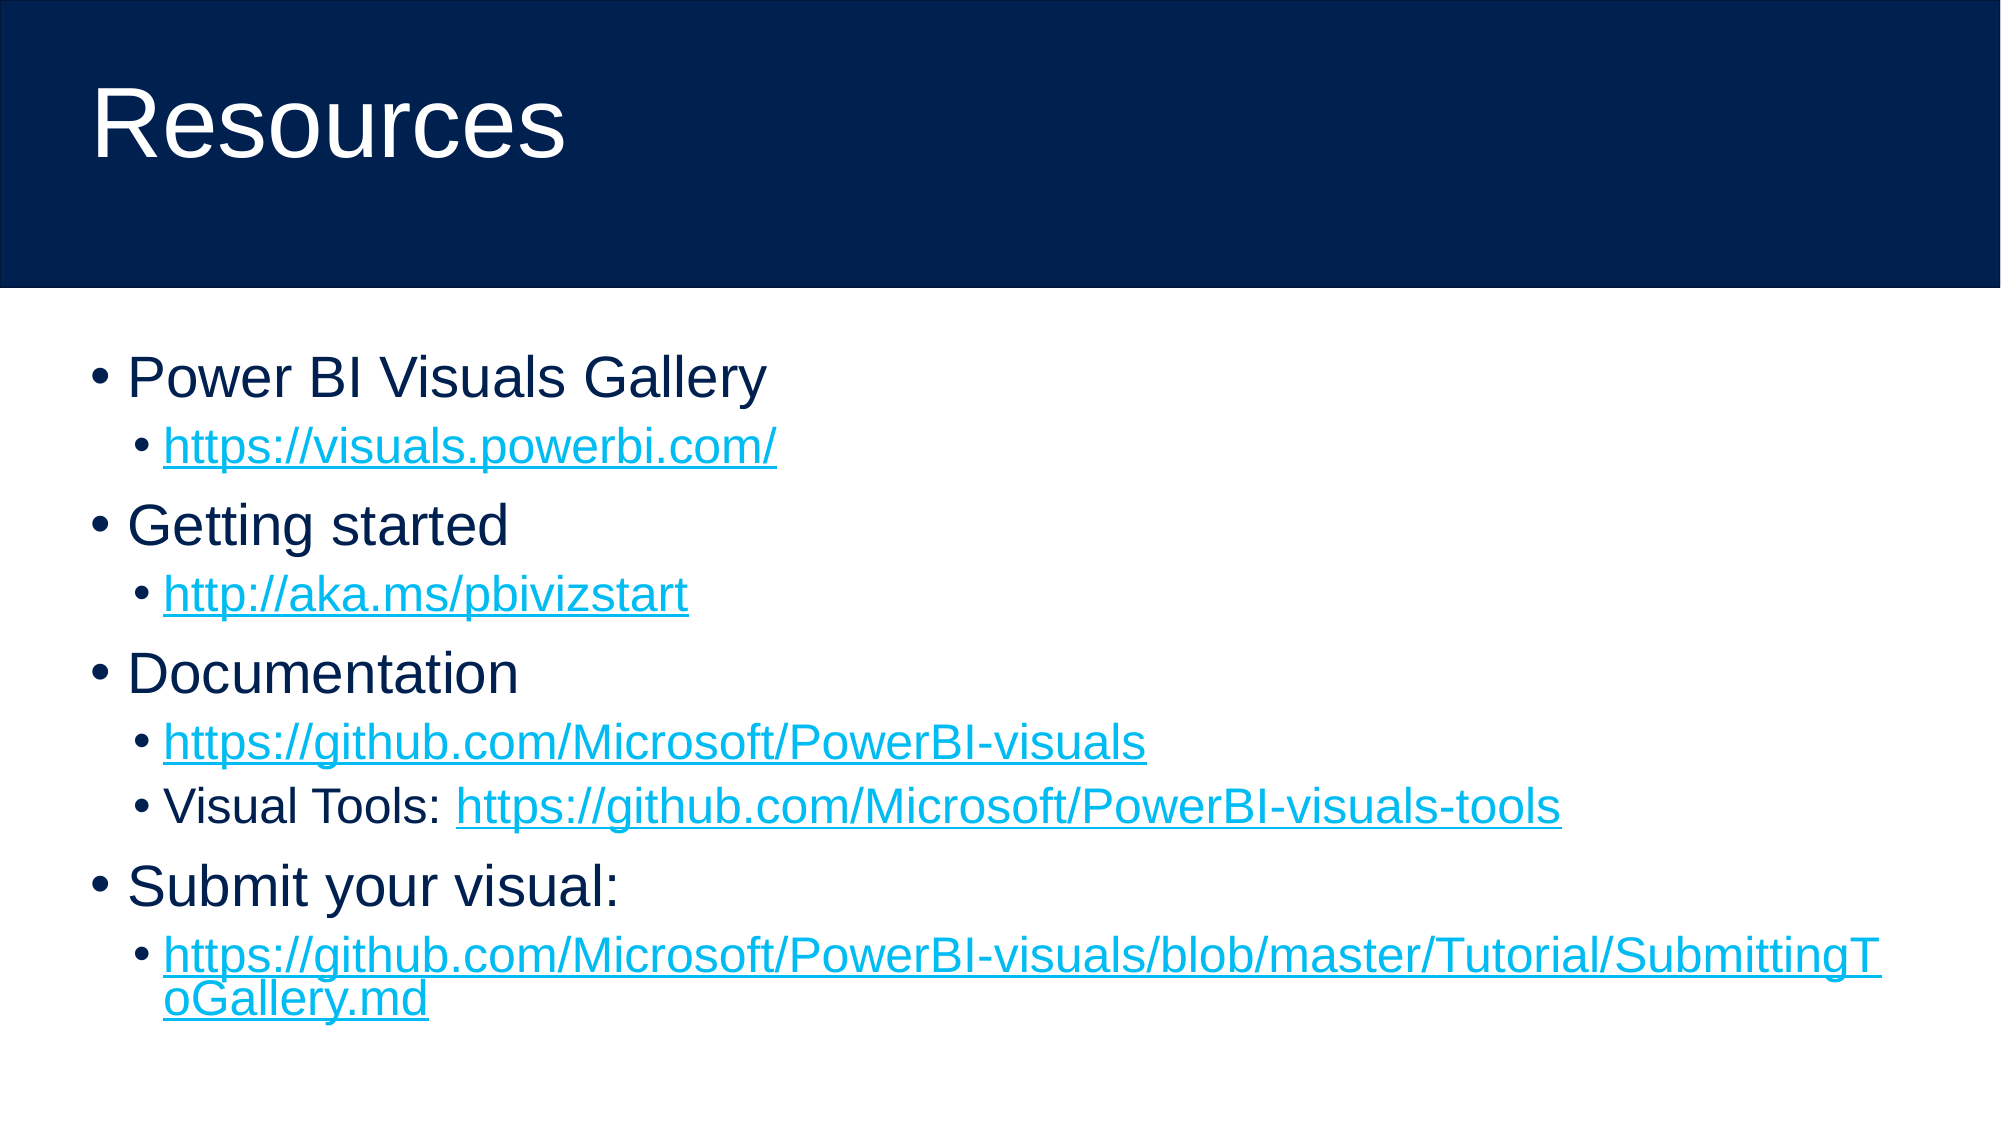

Resources

Power BI Visuals Gallery
https://visuals.powerbi.com/
Getting started
http://aka.ms/pbivizstart
Documentation
https://github.com/Microsoft/PowerBI-visuals
Visual Tools: https://github.com/Microsoft/PowerBI-visuals-tools
Submit your visual:
https://github.com/Microsoft/PowerBI-visuals/blob/master/Tutorial/SubmittingToGallery.md